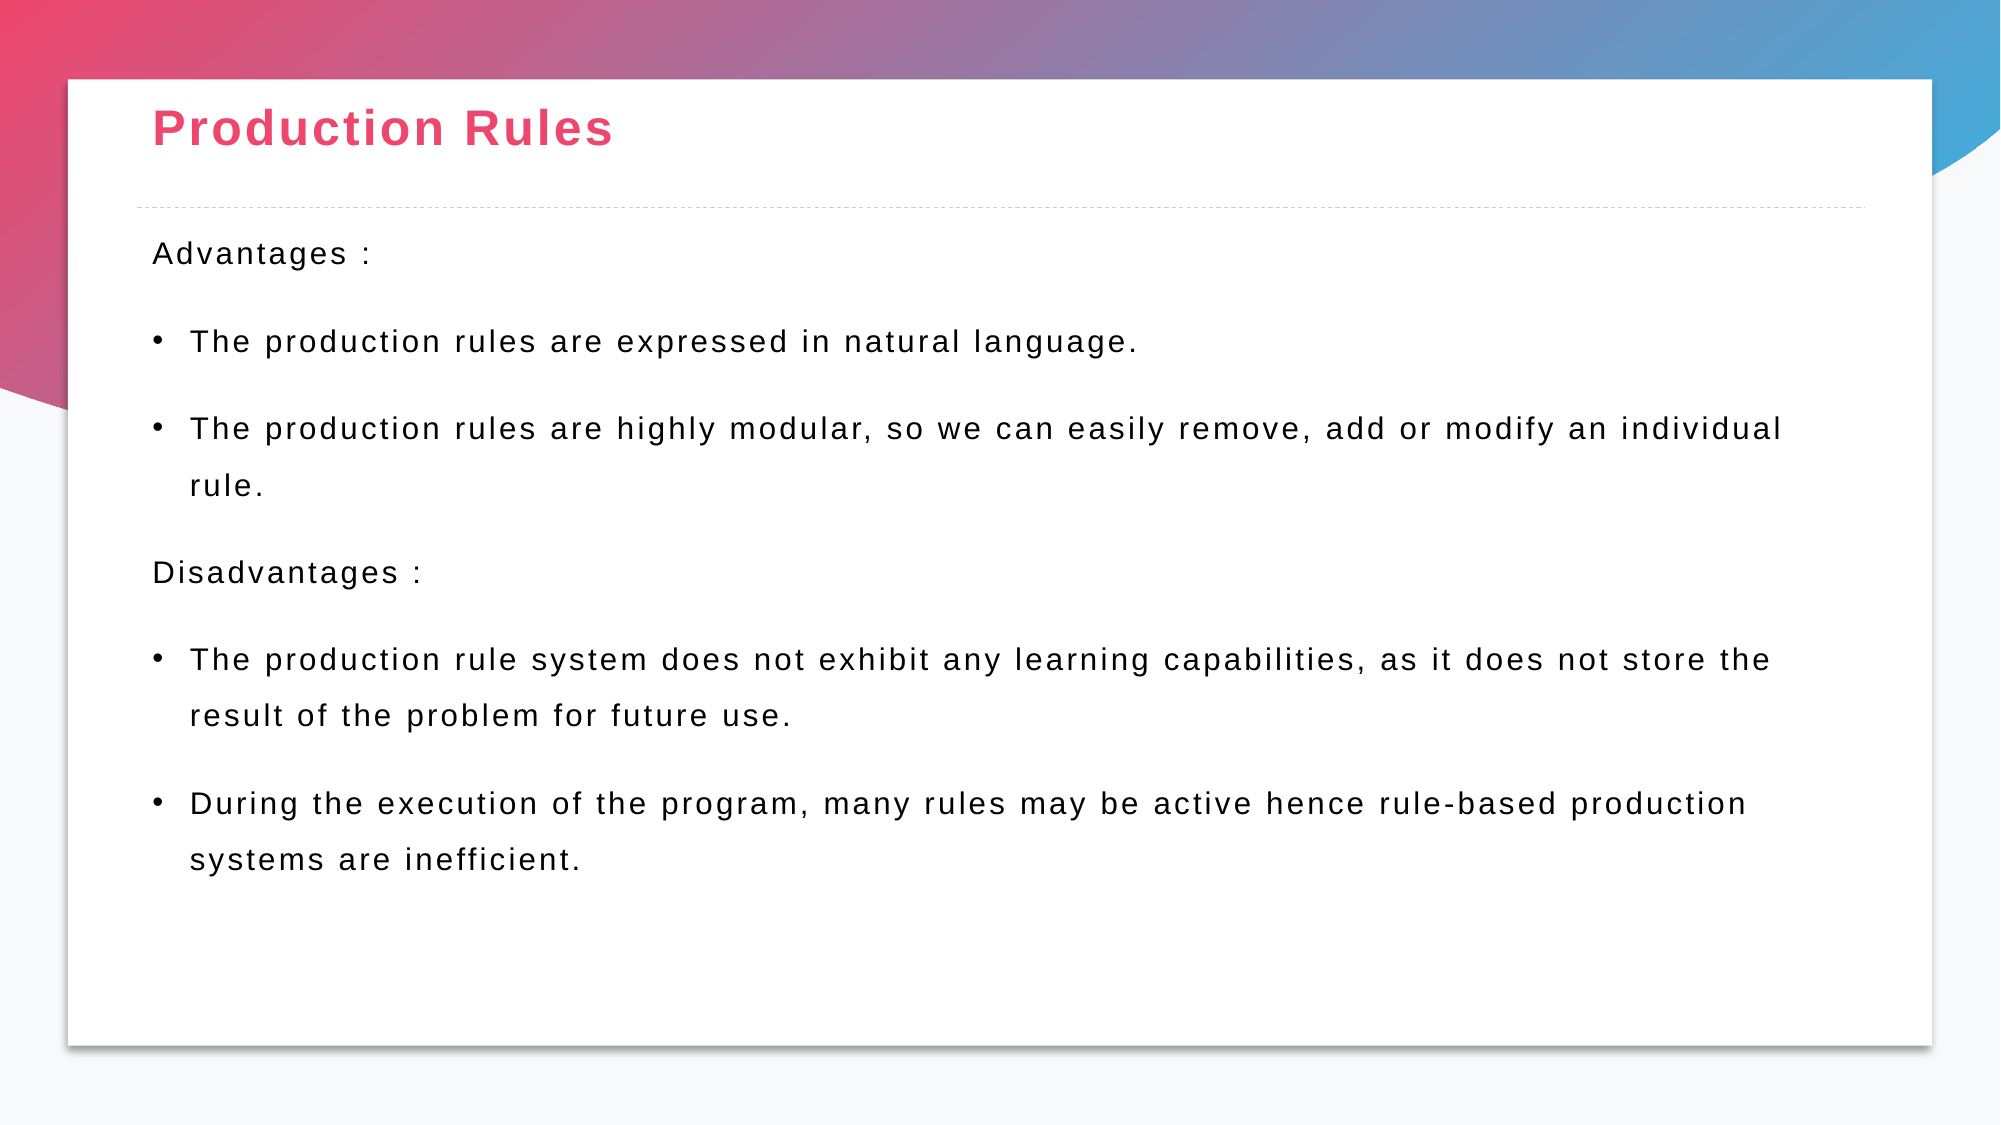

# Production Rules
Advantages :
The production rules are expressed in natural language.
The production rules are highly modular, so we can easily remove, add or modify an individual rule.
Disadvantages :
The production rule system does not exhibit any learning capabilities, as it does not store the result of the problem for future use.
During the execution of the program, many rules may be active hence rule-based production systems are inefficient.